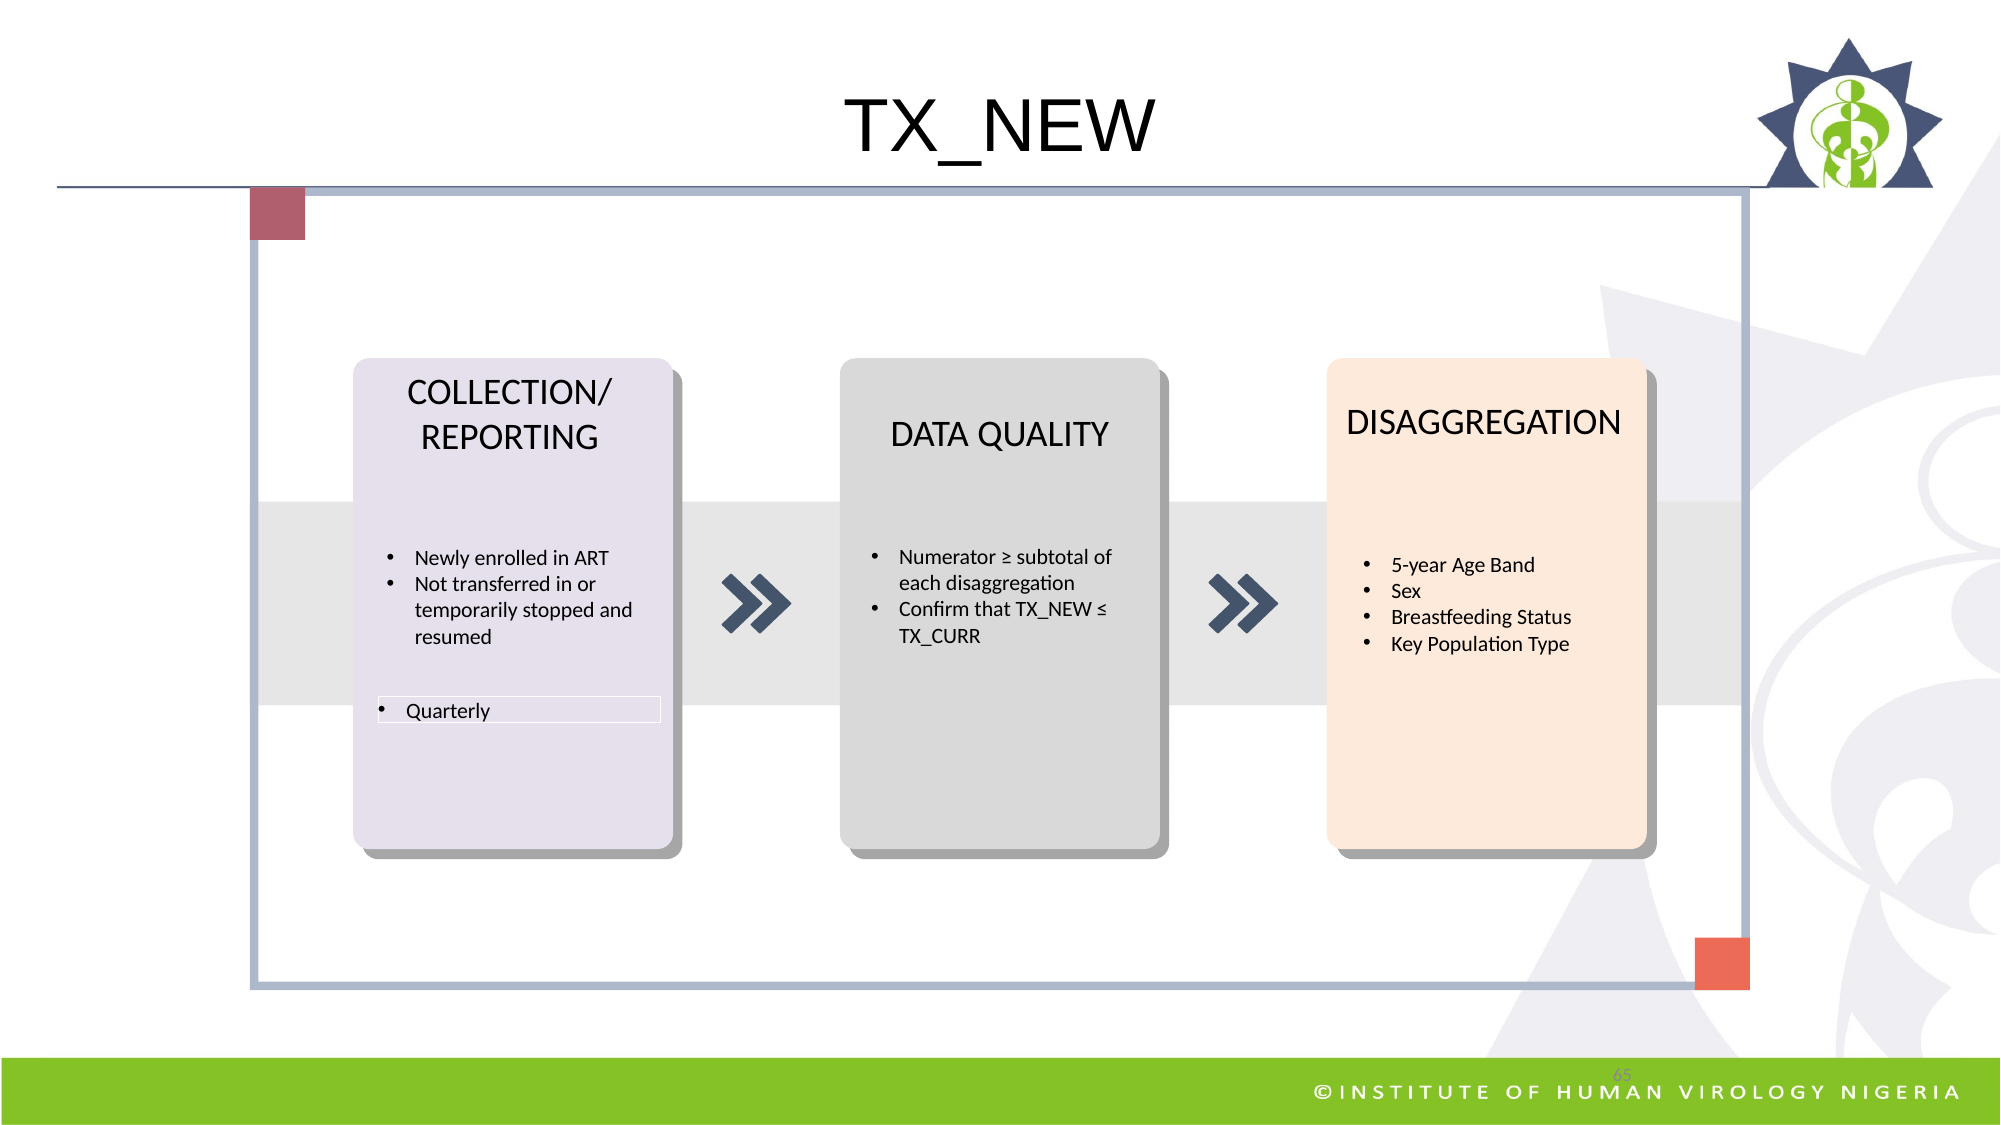

TX_NEW

COLLECTION/
REPORTING

DISAGGREGATION
DATA QUALITY

Numerator ≥ subtotal of each disaggregation
Confirm that TX_NEW ≤ TX_CURR
Newly enrolled in ART
Not transferred in or temporarily stopped and resumed
5-year Age Band
Sex
Breastfeeding Status
Key Population Type

65
Quarterly